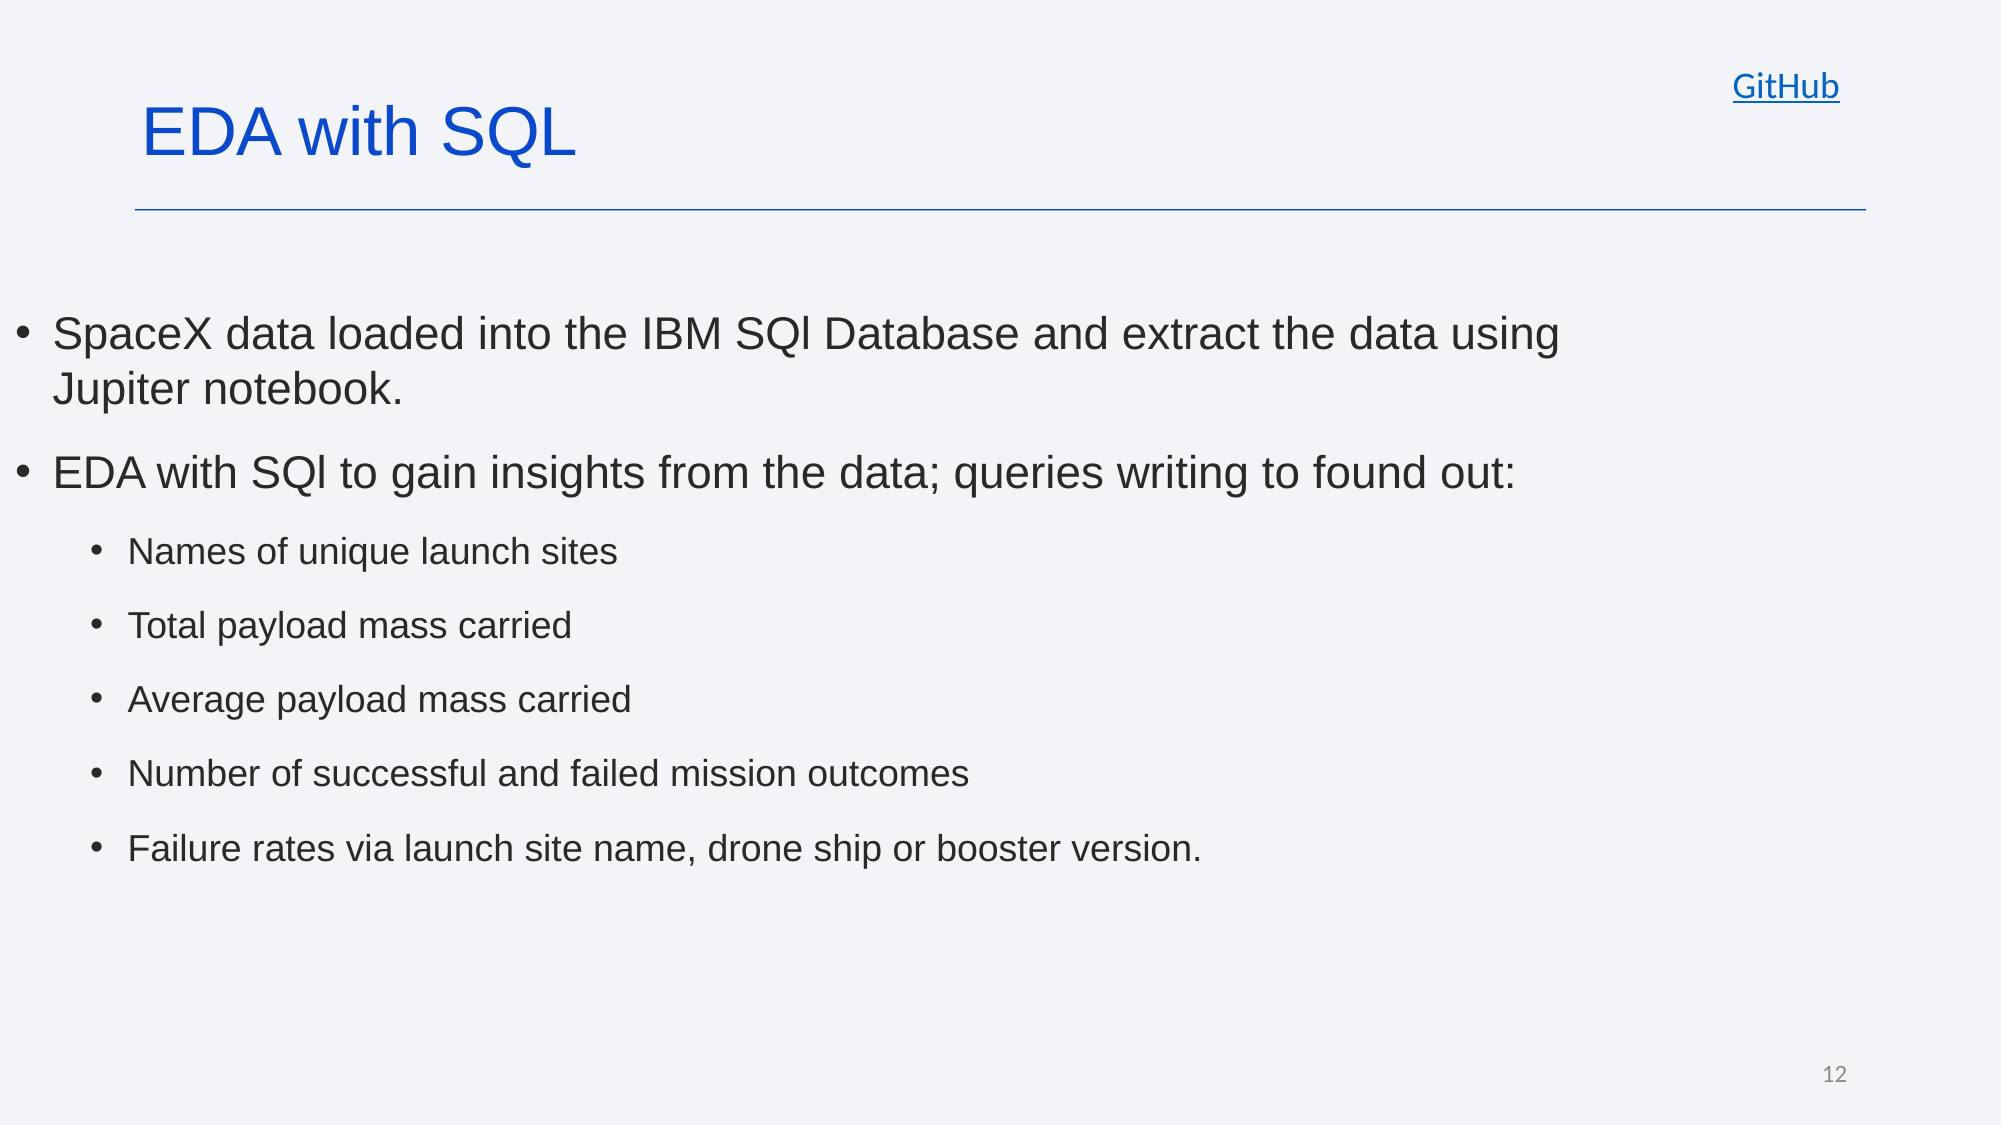

GitHub
EDA with SQL
SpaceX data loaded into the IBM SQl Database and extract the data using Jupiter notebook.
EDA with SQl to gain insights from the data; queries writing to found out:
Names of unique launch sites
Total payload mass carried
Average payload mass carried
Number of successful and failed mission outcomes
Failure rates via launch site name, drone ship or booster version.

12